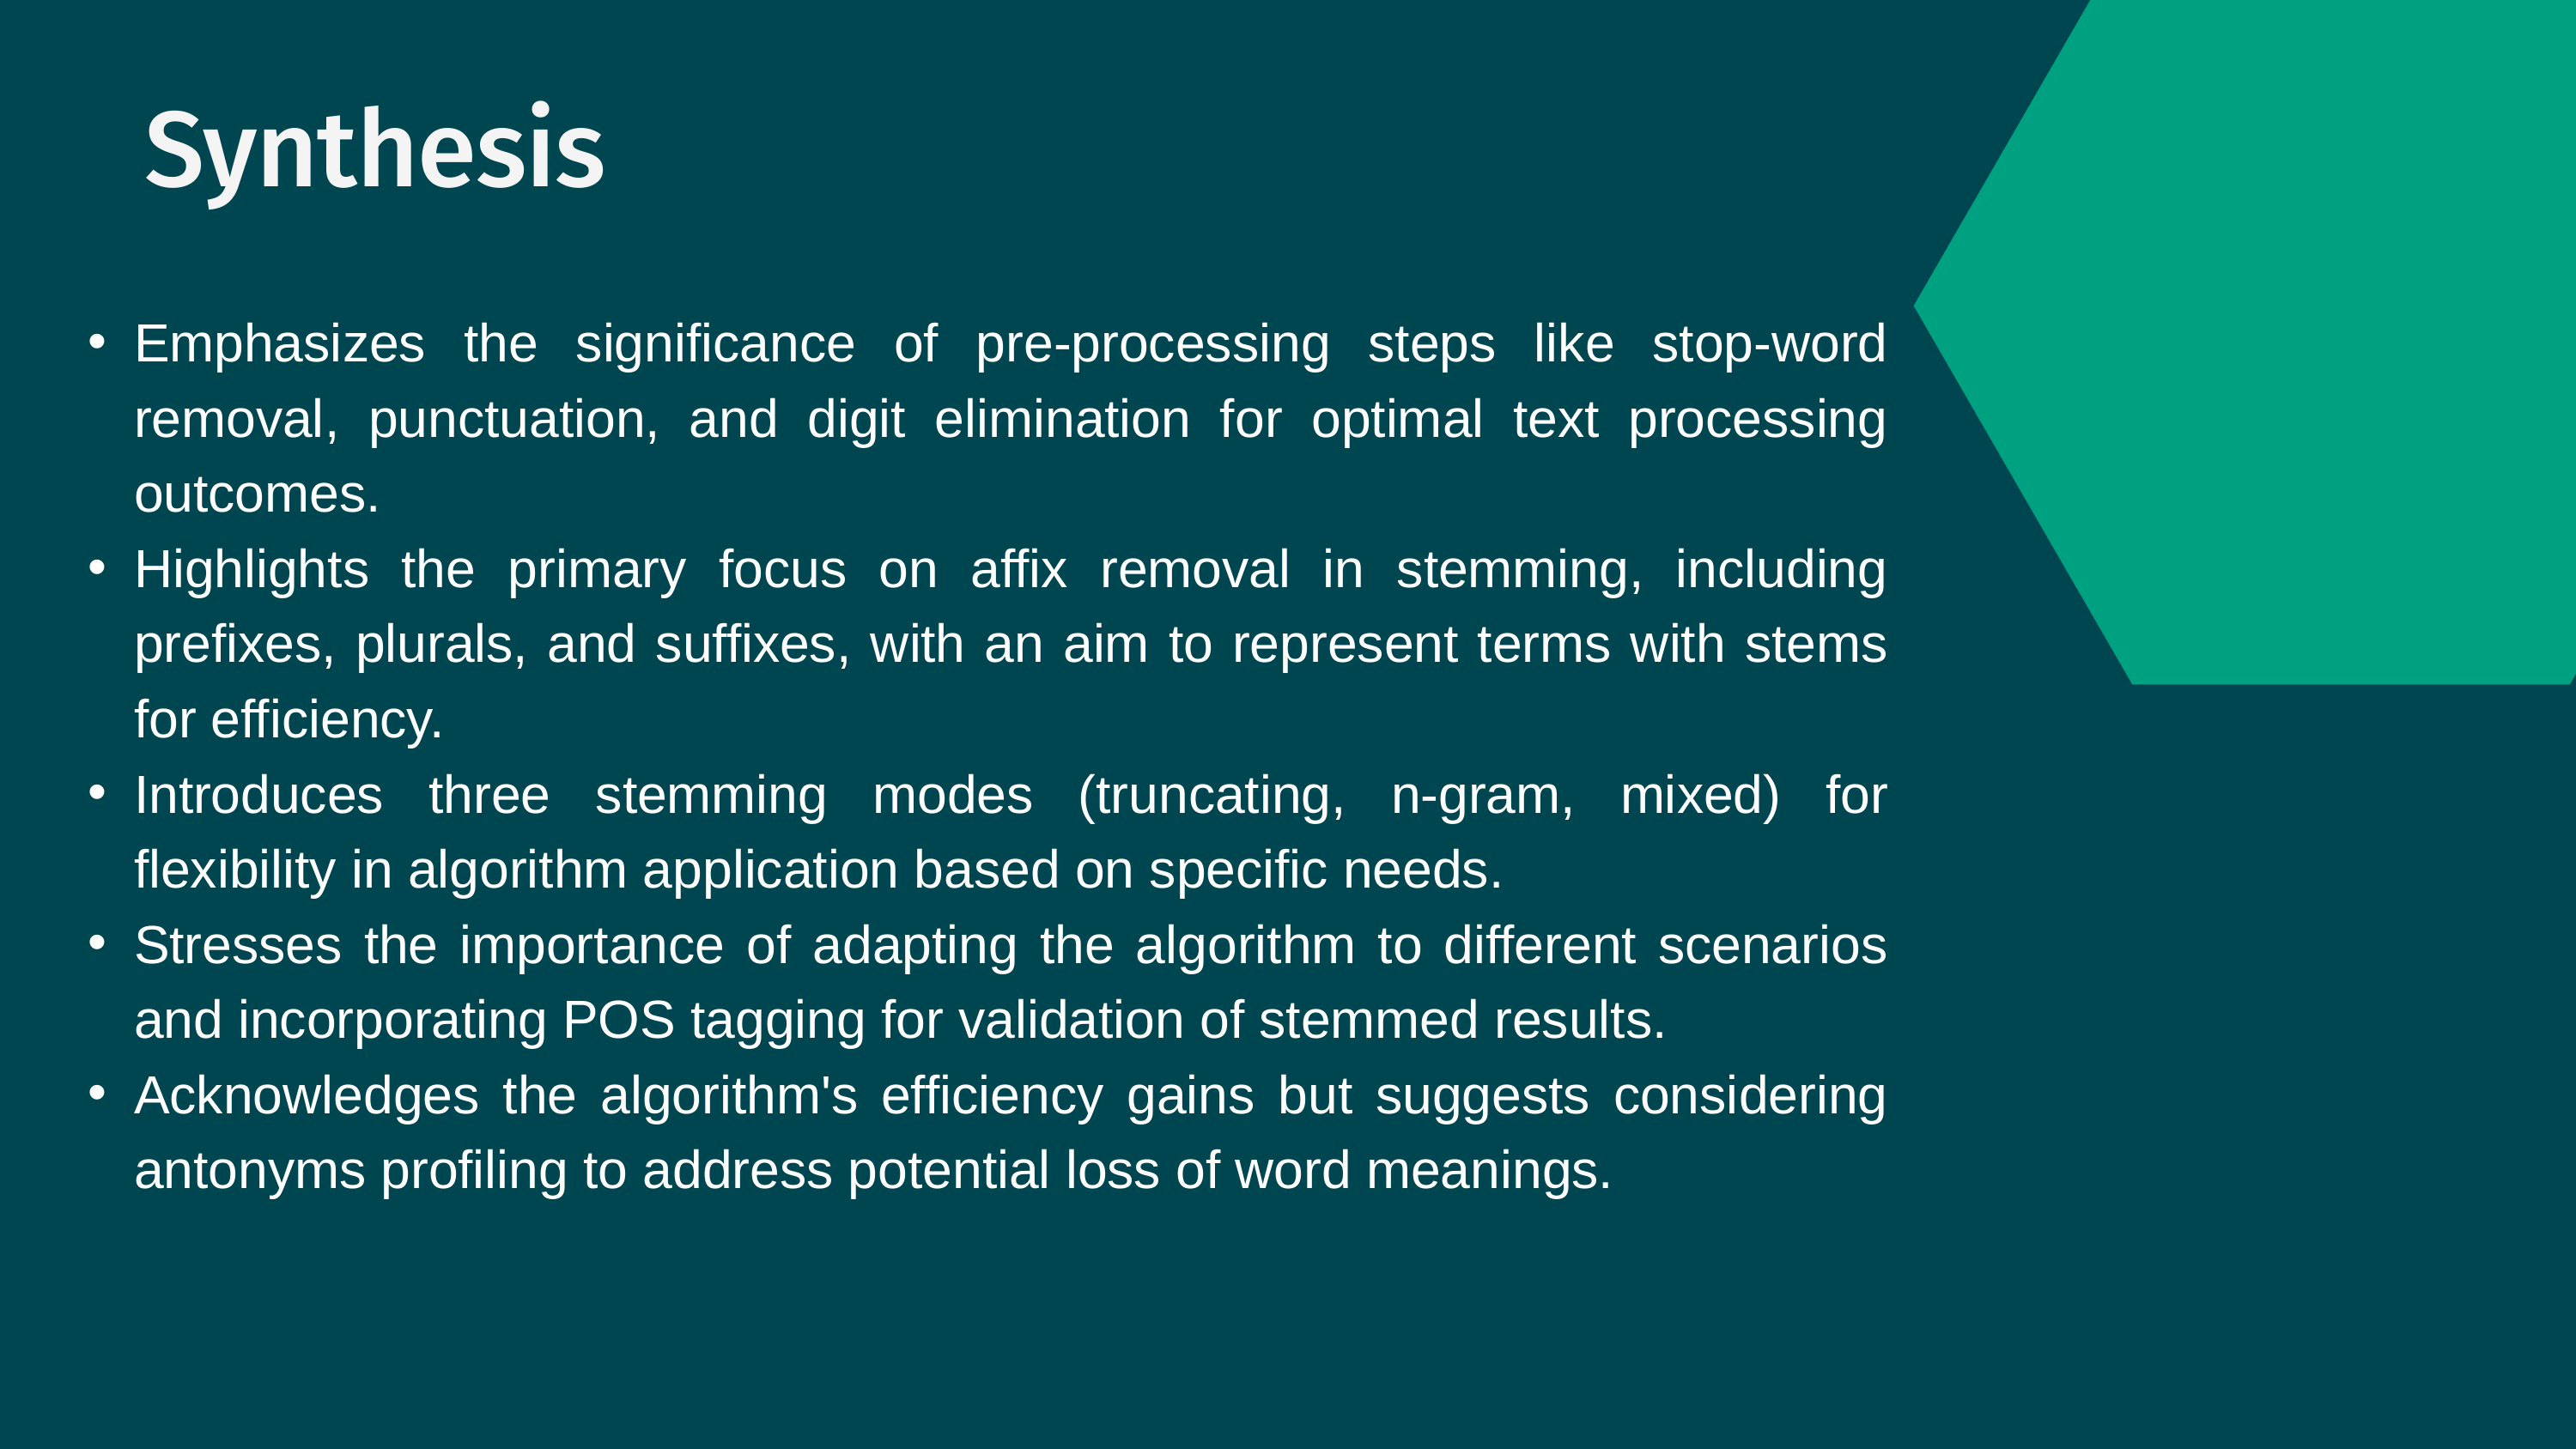

Synthesis
Emphasizes the significance of pre-processing steps like stop-word removal, punctuation, and digit elimination for optimal text processing outcomes.
Highlights the primary focus on affix removal in stemming, including prefixes, plurals, and suffixes, with an aim to represent terms with stems for efficiency.
Introduces three stemming modes (truncating, n-gram, mixed) for flexibility in algorithm application based on specific needs.
Stresses the importance of adapting the algorithm to different scenarios and incorporating POS tagging for validation of stemmed results.
Acknowledges the algorithm's efficiency gains but suggests considering antonyms profiling to address potential loss of word meanings.